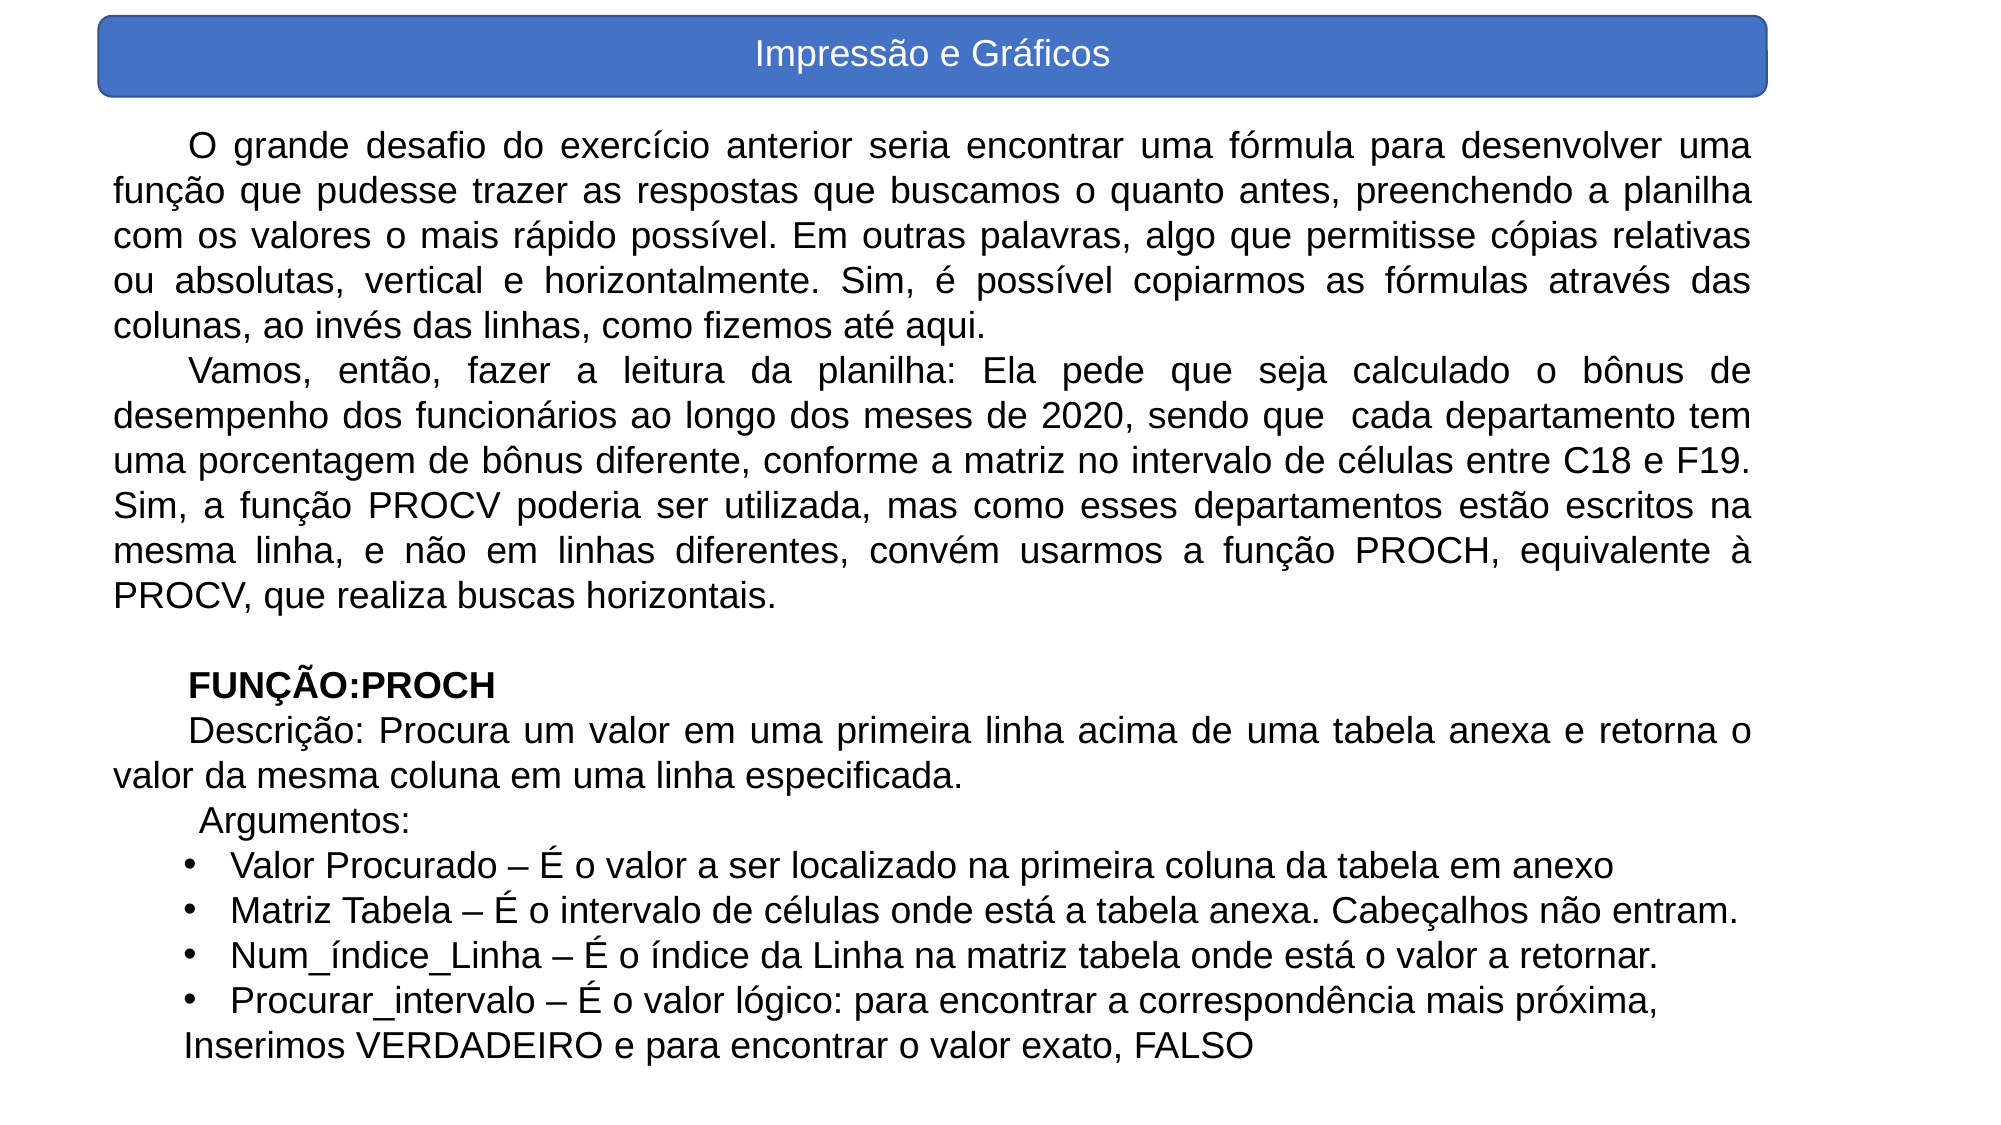

Impressão e Gráficos
O grande desafio do exercício anterior seria encontrar uma fórmula para desenvolver uma função que pudesse trazer as respostas que buscamos o quanto antes, preenchendo a planilha com os valores o mais rápido possível. Em outras palavras, algo que permitisse cópias relativas ou absolutas, vertical e horizontalmente. Sim, é possível copiarmos as fórmulas através das colunas, ao invés das linhas, como fizemos até aqui.
Vamos, então, fazer a leitura da planilha: Ela pede que seja calculado o bônus de desempenho dos funcionários ao longo dos meses de 2020, sendo que  cada departamento tem uma porcentagem de bônus diferente, conforme a matriz no intervalo de células entre C18 e F19. Sim, a função PROCV poderia ser utilizada, mas como esses departamentos estão escritos na mesma linha, e não em linhas diferentes, convém usarmos a função PROCH, equivalente à PROCV, que realiza buscas horizontais.

FUNÇÃO:PROCH
Descrição: Procura um valor em uma primeira linha acima de uma tabela anexa e retorna o valor da mesma coluna em uma linha especificada.
 Argumentos:
Valor Procurado – É o valor a ser localizado na primeira coluna da tabela em anexo
Matriz Tabela – É o intervalo de células onde está a tabela anexa. Cabeçalhos não entram.
Num_índice_Linha – É o índice da Linha na matriz tabela onde está o valor a retornar.
Procurar_intervalo – É o valor lógico: para encontrar a correspondência mais próxima,
Inserimos VERDADEIRO e para encontrar o valor exato, FALSO